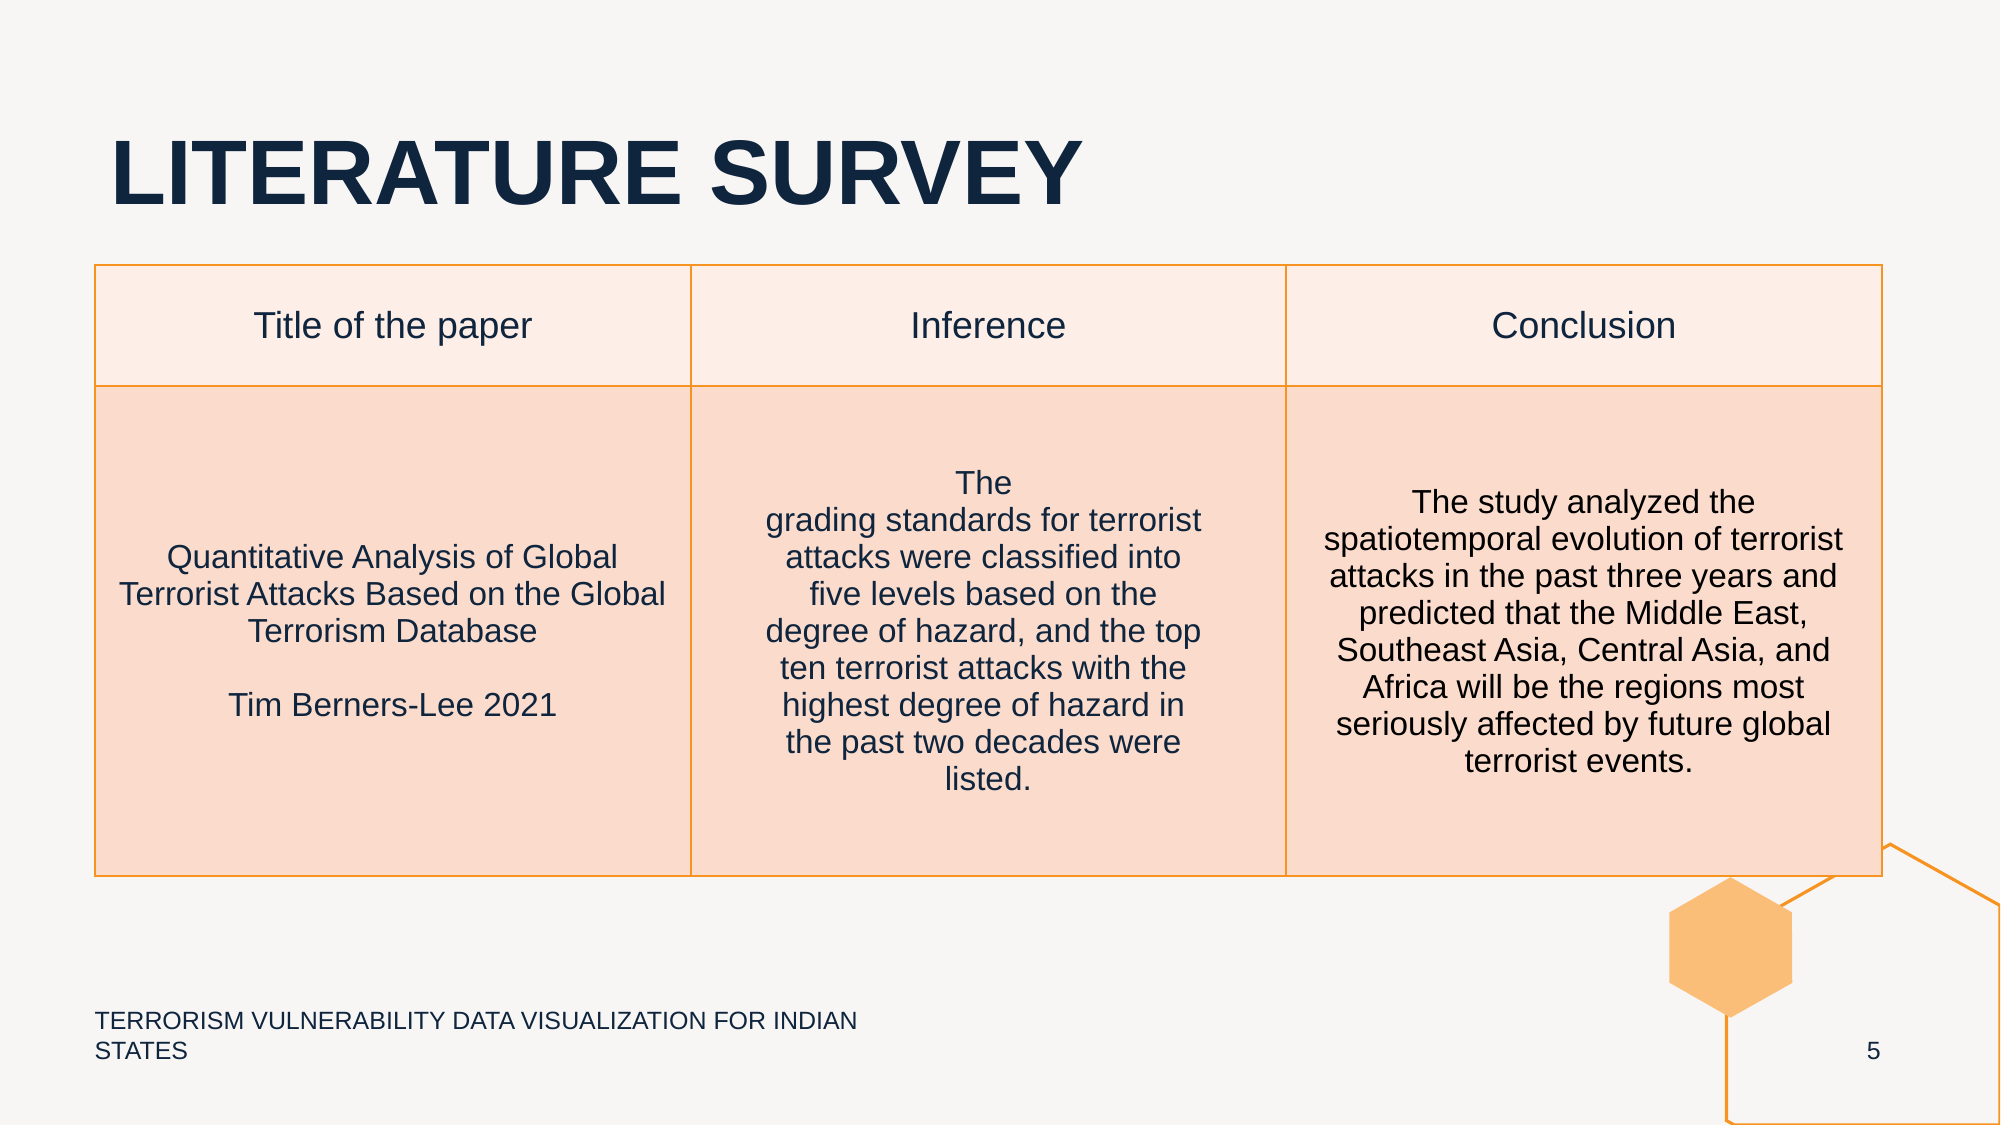

# LITERATURE SURVEY
| Title of the paper | Inference | Conclusion |
| --- | --- | --- |
| Quantitative Analysis of Global Terrorist Attacks Based on the Global Terrorism Database Tim Berners-Lee 2021 | The grading standards for terrorist attacks were classified into five levels based on the degree of hazard, and the top ten terrorist attacks with the highest degree of hazard in the past two decades were listed. | The study analyzed the spatiotemporal evolution of terrorist attacks in the past three years and predicted that the Middle East, Southeast Asia, Central Asia, and Africa will be the regions most seriously affected by future global terrorist events. |
TERRORISM VULNERABILITY DATA VISUALIZATION FOR INDIAN STATES

5